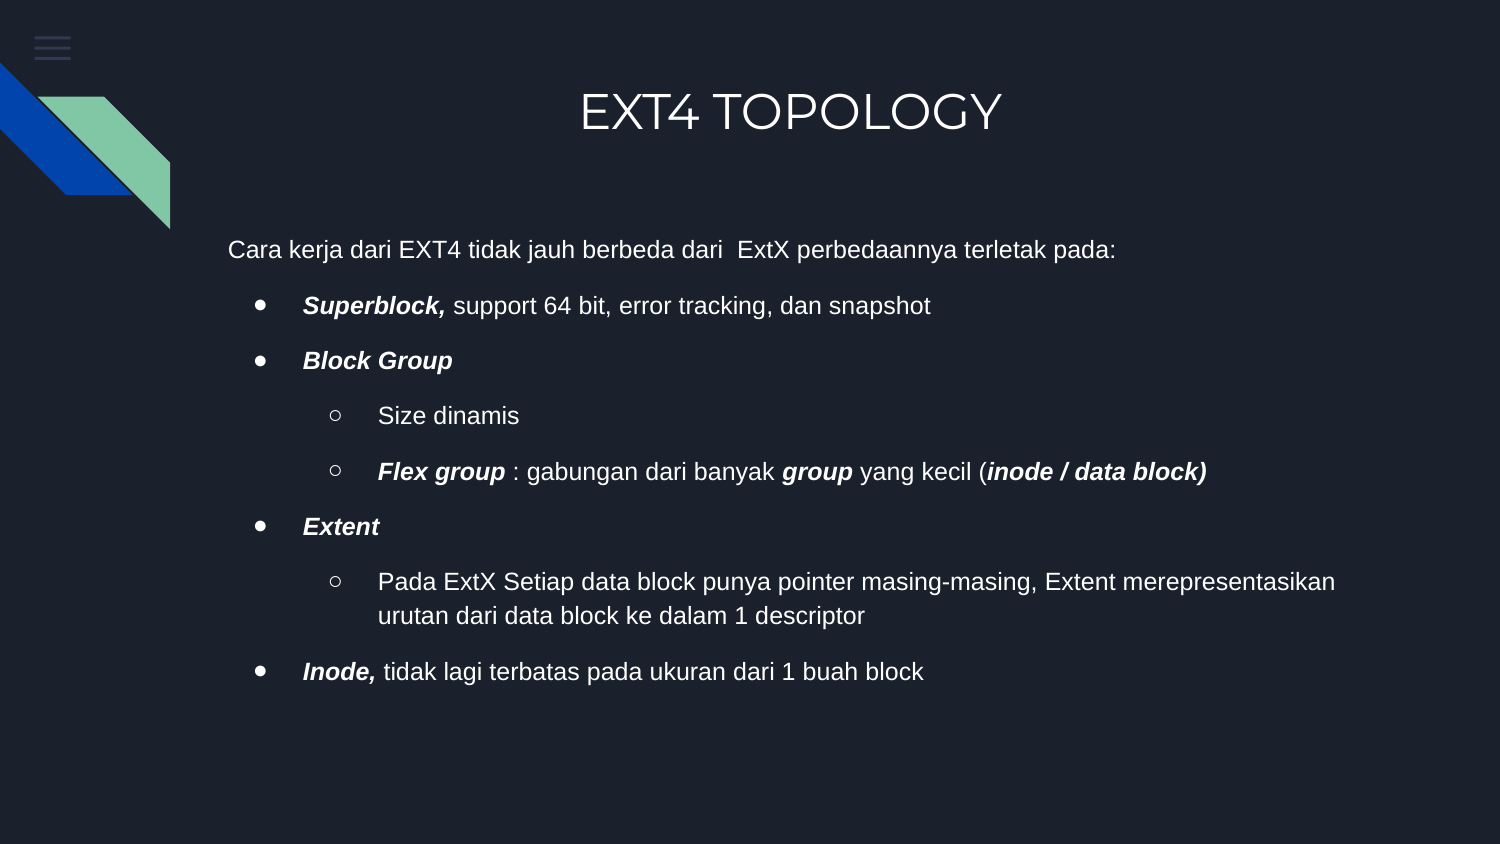

# EXT4 TOPOLOGY
Cara kerja dari EXT4 tidak jauh berbeda dari  ExtX perbedaannya terletak pada:
Superblock, support 64 bit, error tracking, dan snapshot
Block Group
Size dinamis
Flex group : gabungan dari banyak group yang kecil (inode / data block)
Extent
Pada ExtX Setiap data block punya pointer masing-masing, Extent merepresentasikan urutan dari data block ke dalam 1 descriptor
Inode, tidak lagi terbatas pada ukuran dari 1 buah block